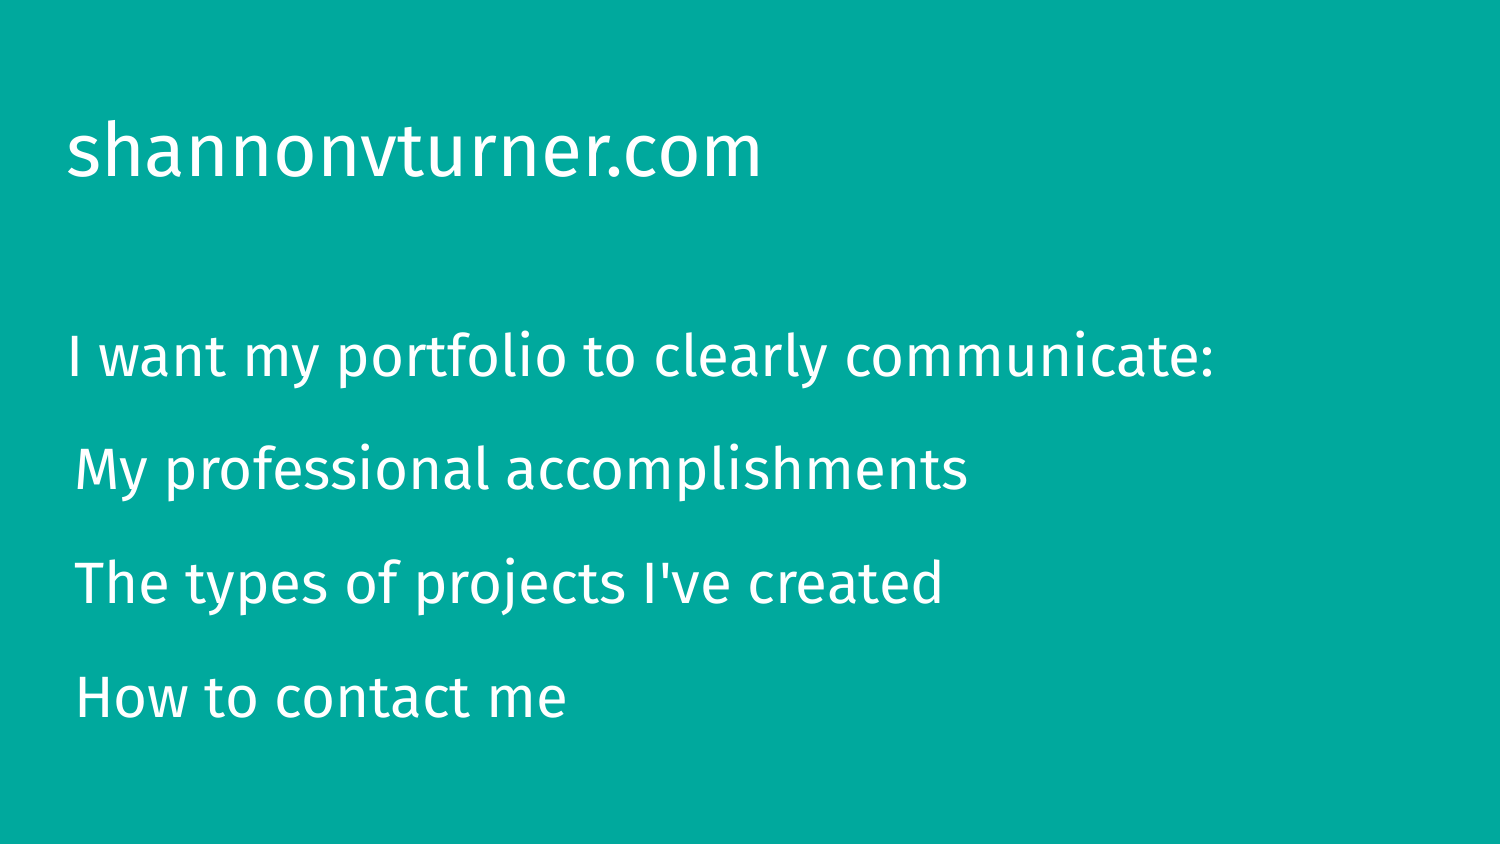

# shannonvturner.com

I want my portfolio to clearly communicate:
My professional accomplishments
The types of projects I've created
How to contact me